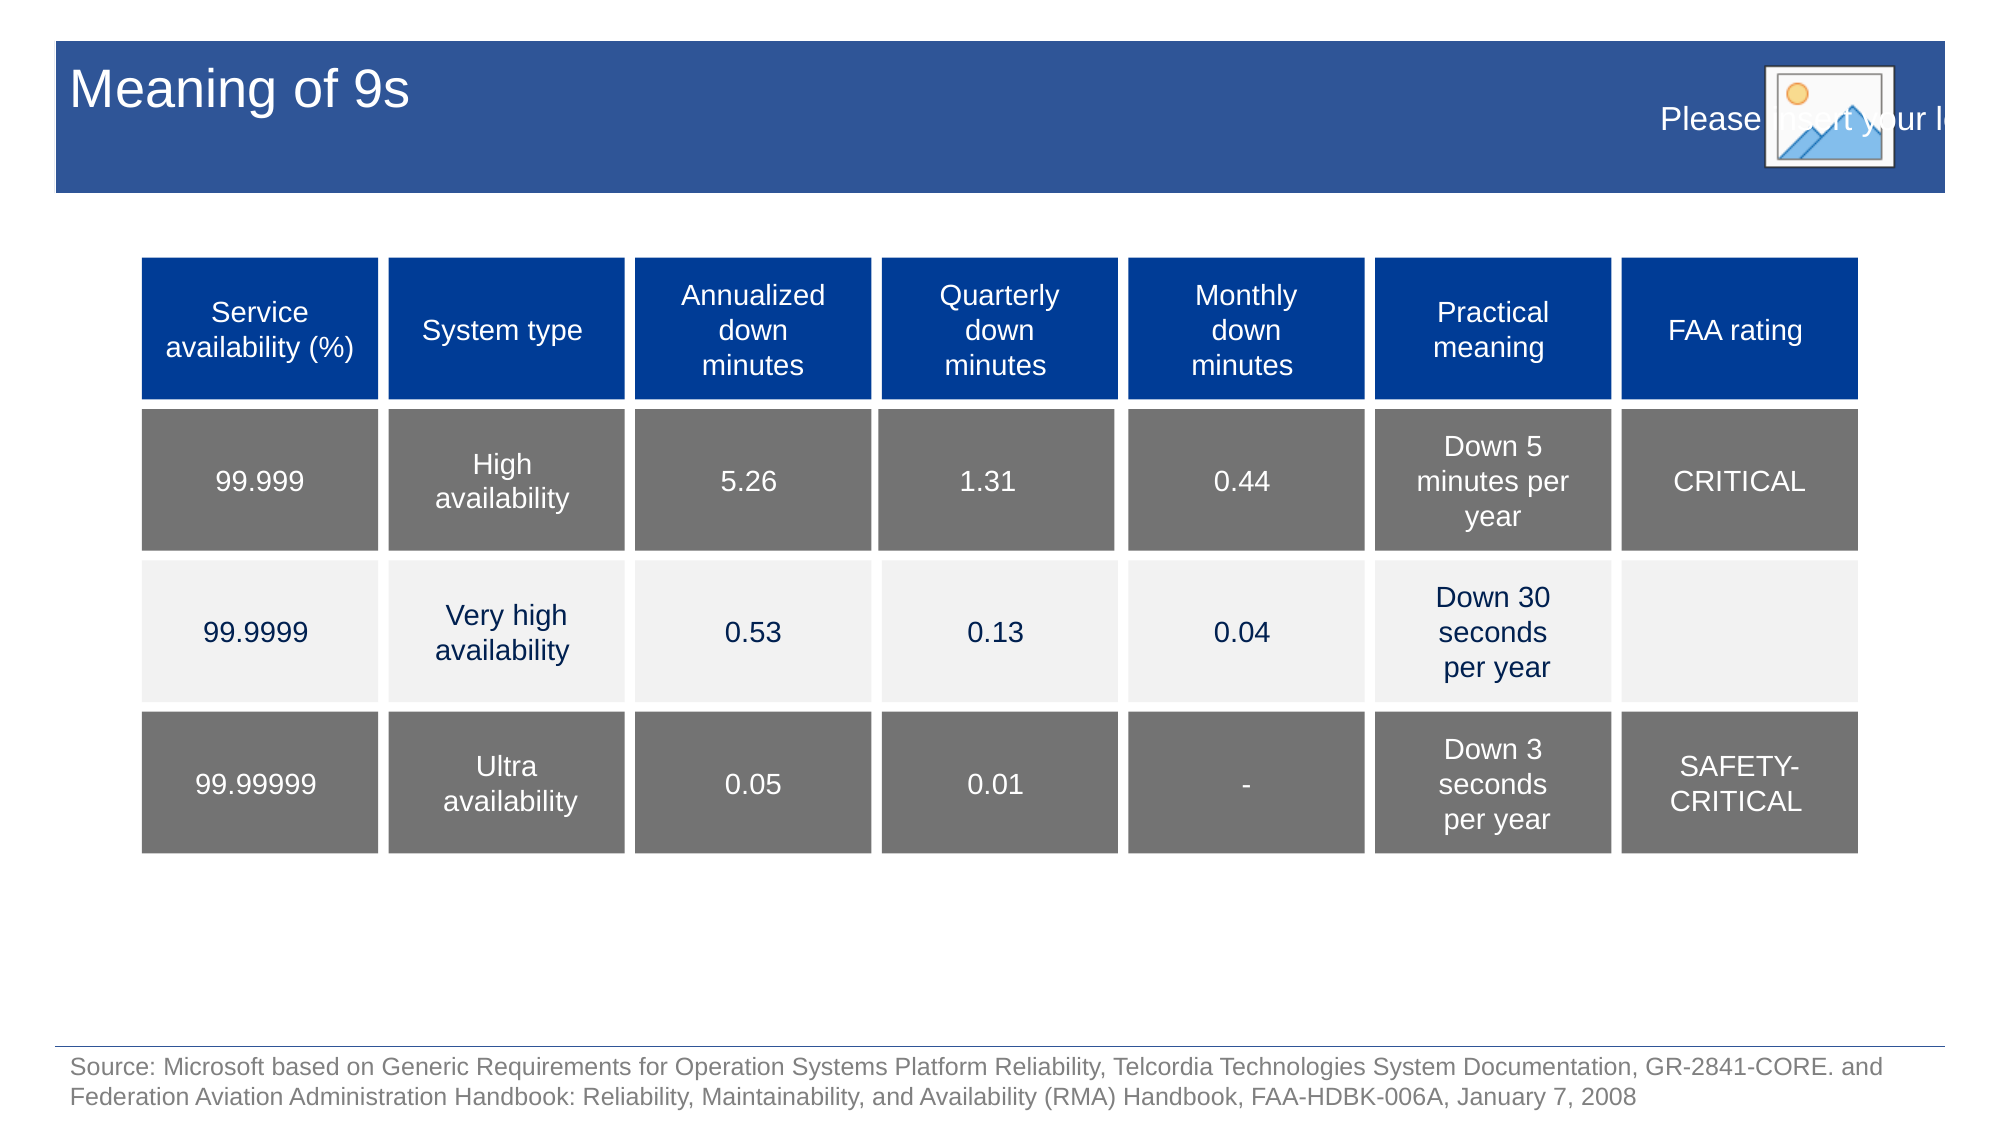

# Meaning of 9s

Service availability (%)
System type
Annualized down
 minutes
Quarterly
down
minutes
Monthly
down
minutes
Practical meaning
FAA rating
99.999
High
availability
5.26
1.31
0.44
Down 5 minutes per year
CRITICAL
99.9999
Very high availability
0.53
0.13
0.04
Down 30 seconds
 per year

99.99999
Ultra
 availability
0.05
0.01
-
Down 3 seconds
 per year
SAFETY-CRITICAL
Source: Microsoft based on Generic Requirements for Operation Systems Platform Reliability, Telcordia Technologies System Documentation, GR-2841-CORE. and
Federation Aviation Administration Handbook: Reliability, Maintainability, and Availability (RMA) Handbook, FAA-HDBK-006A, January 7, 2008